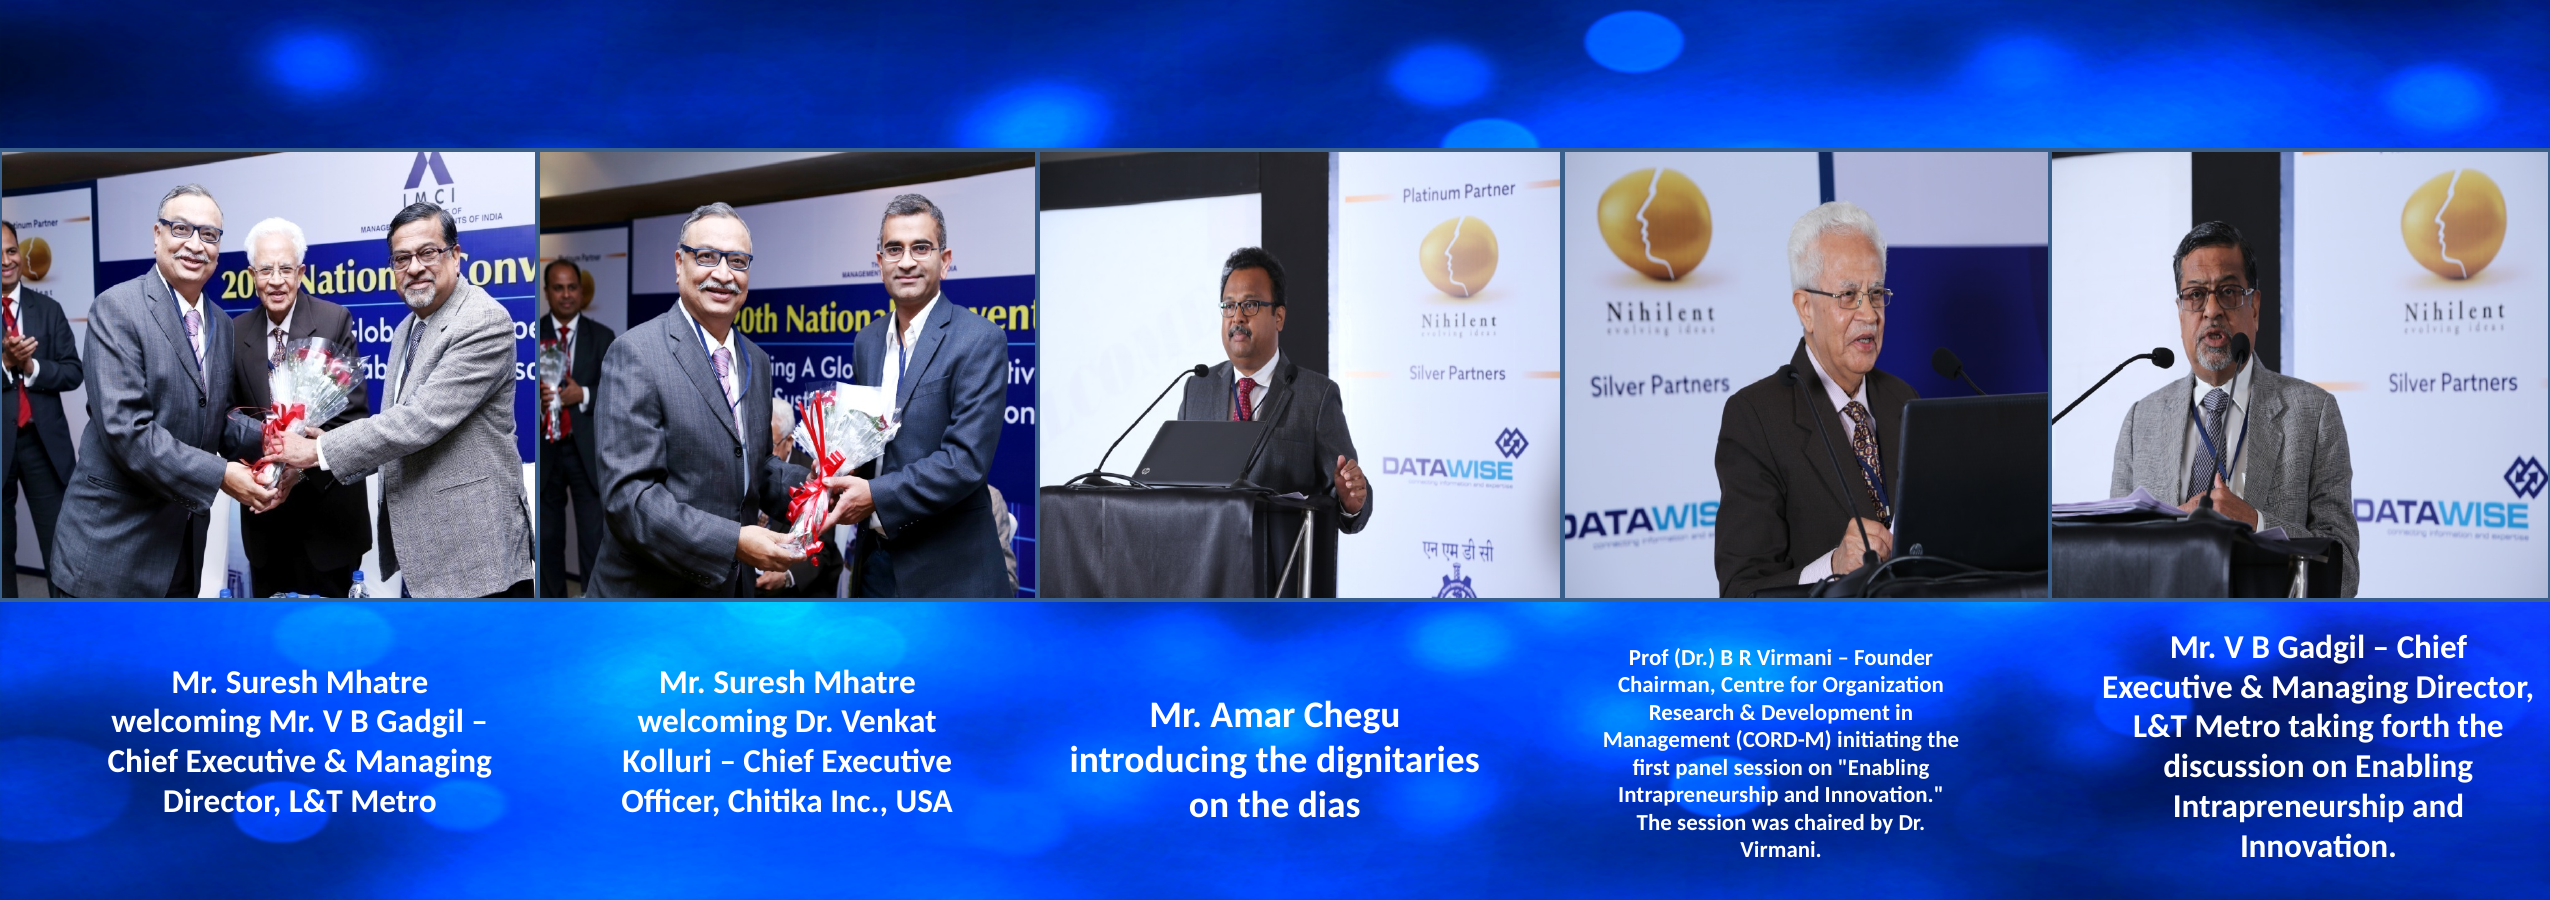

Mr. Suresh Mhatre welcoming Mr. V B Gadgil – Chief Executive & Managing Director, L&T Metro
Mr. Suresh Mhatre welcoming Dr. Venkat Kolluri – Chief Executive Officer, Chitika Inc., USA
Mr. V B Gadgil – Chief Executive & Managing Director, L&T Metro taking forth the discussion on Enabling Intrapreneurship and Innovation.
Prof (Dr.) B R Virmani – Founder Chairman, Centre for Organization Research & Development in Management (CORD-M) initiating the first panel session on "Enabling Intrapreneurship and Innovation." The session was chaired by Dr. Virmani.
Mr. Amar Chegu introducing the dignitaries on the dias